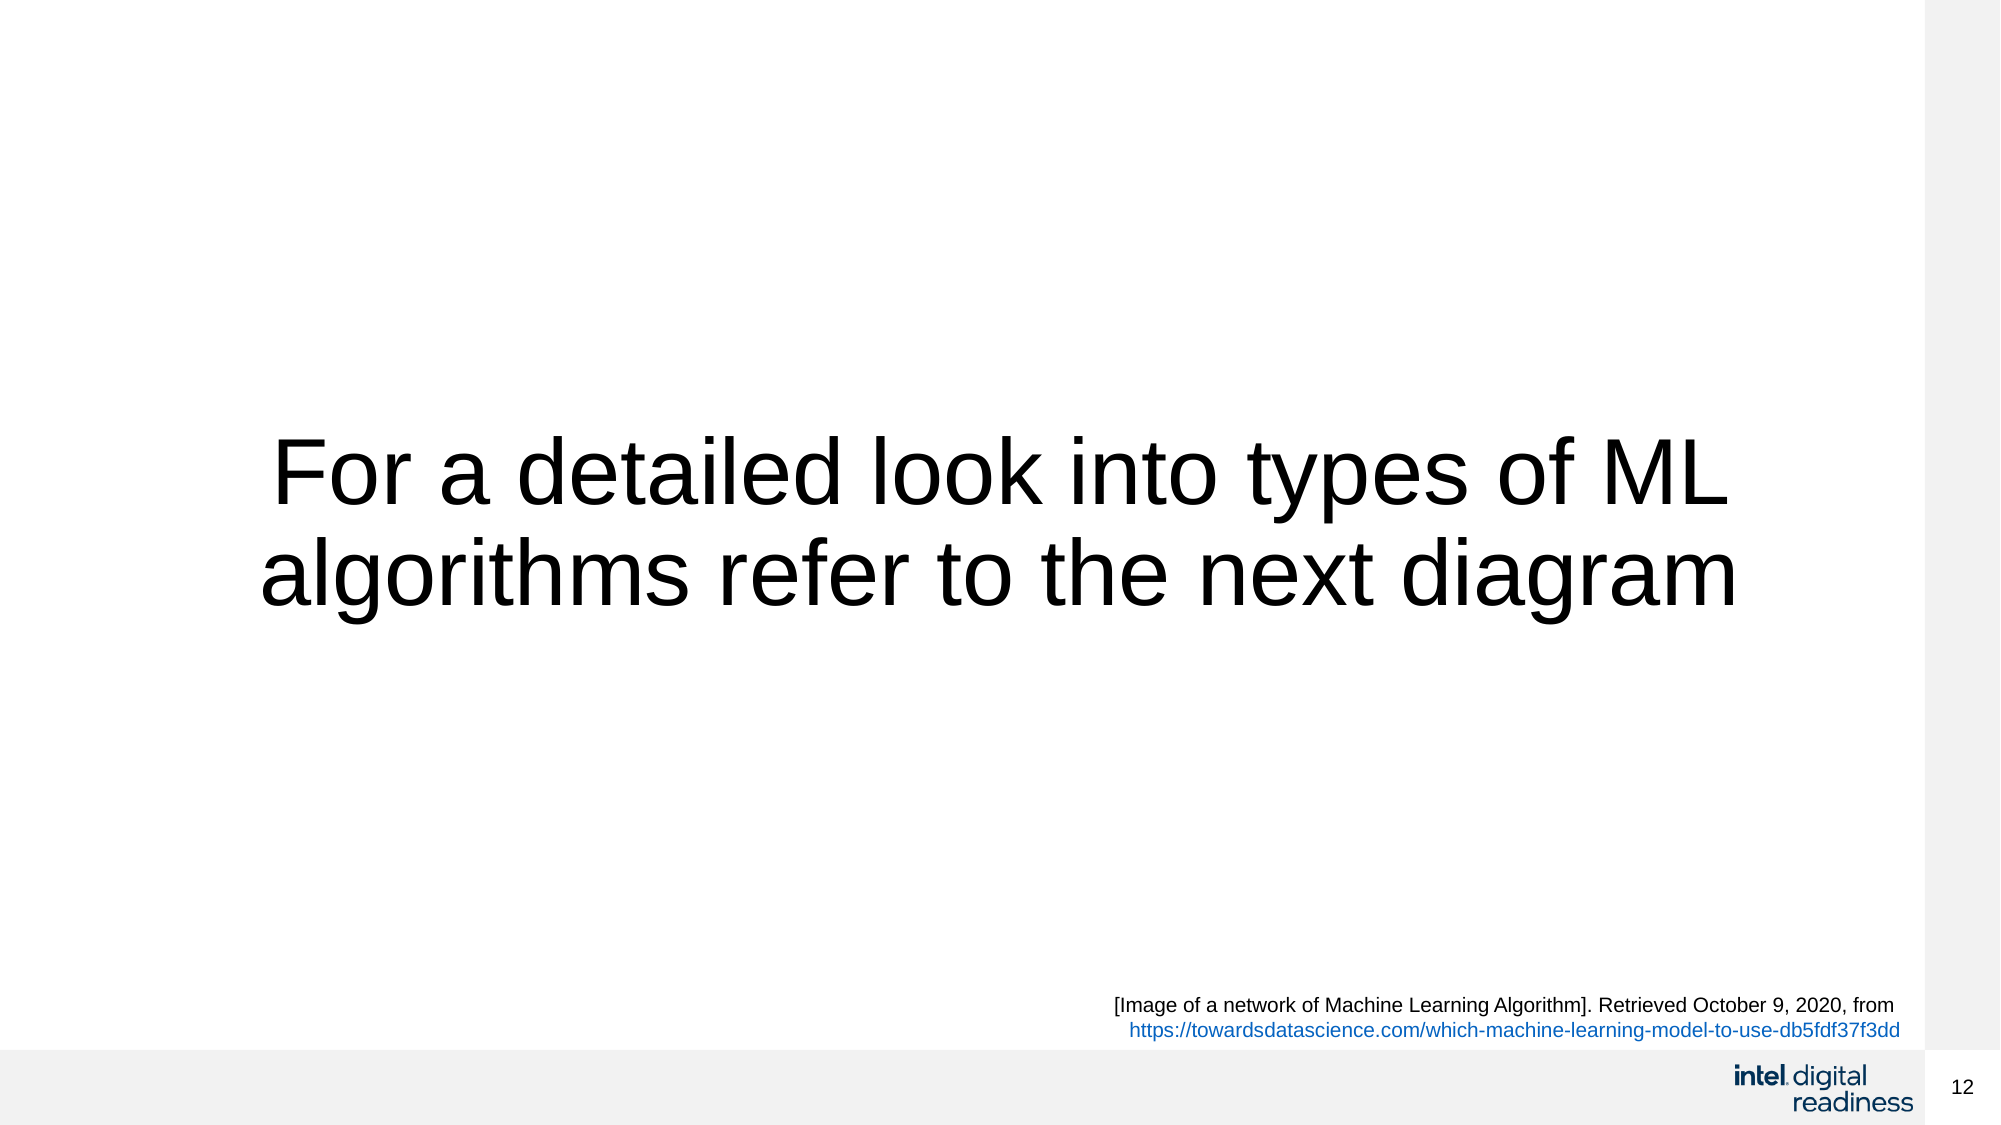

# For a detailed look into types of ML algorithms refer to the next diagram
 [Image of a network of Machine Learning Algorithm]. Retrieved October 9, 2020, from https://towardsdatascience.com/which-machine-learning-model-to-use-db5fdf37f3dd

12